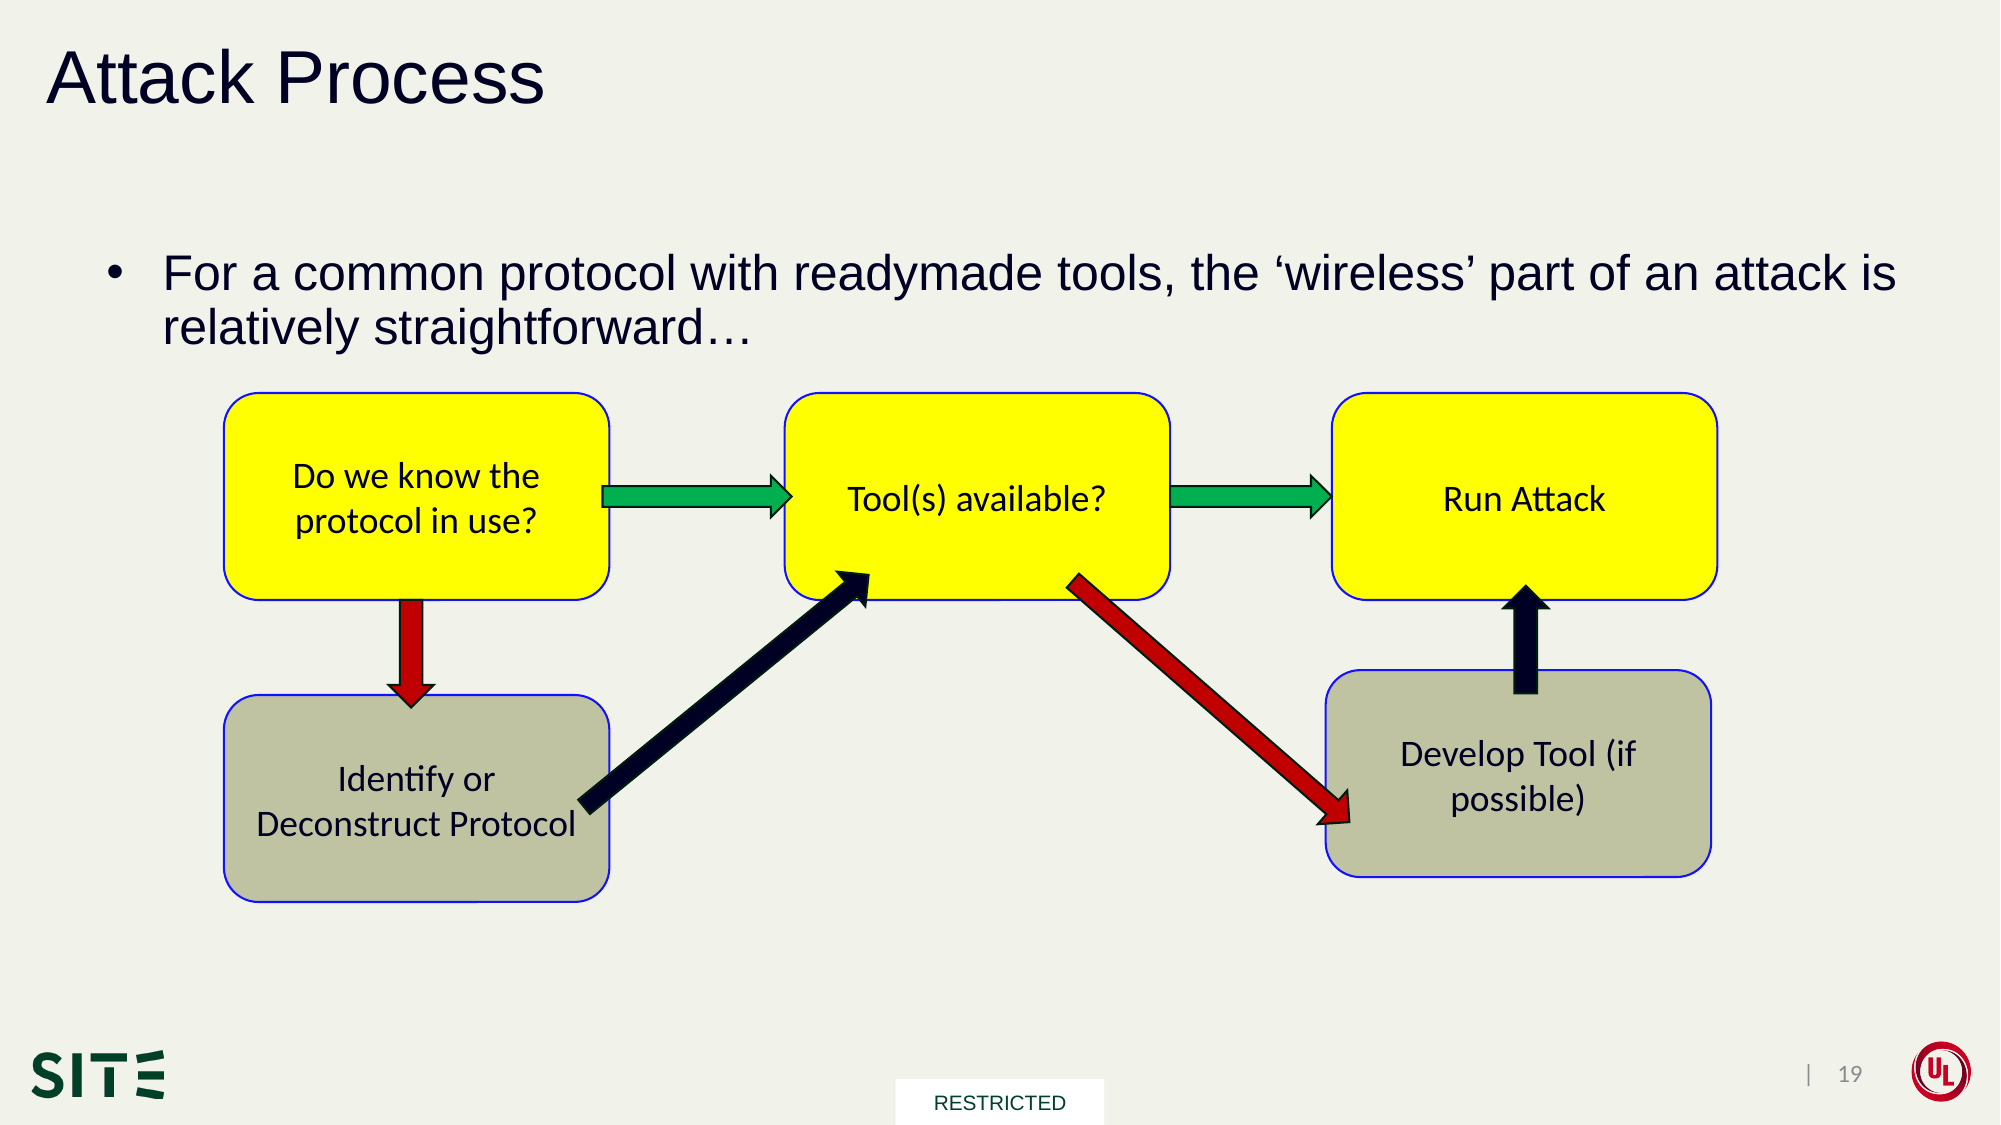

# Attack Process

For a common protocol with readymade tools, the ‘wireless’ part of an attack is relatively straightforward…
Do we know the protocol in use?
Tool(s) available?
Run Attack

Develop Tool (if possible)

Identify or Deconstruct Protocol

     |    19